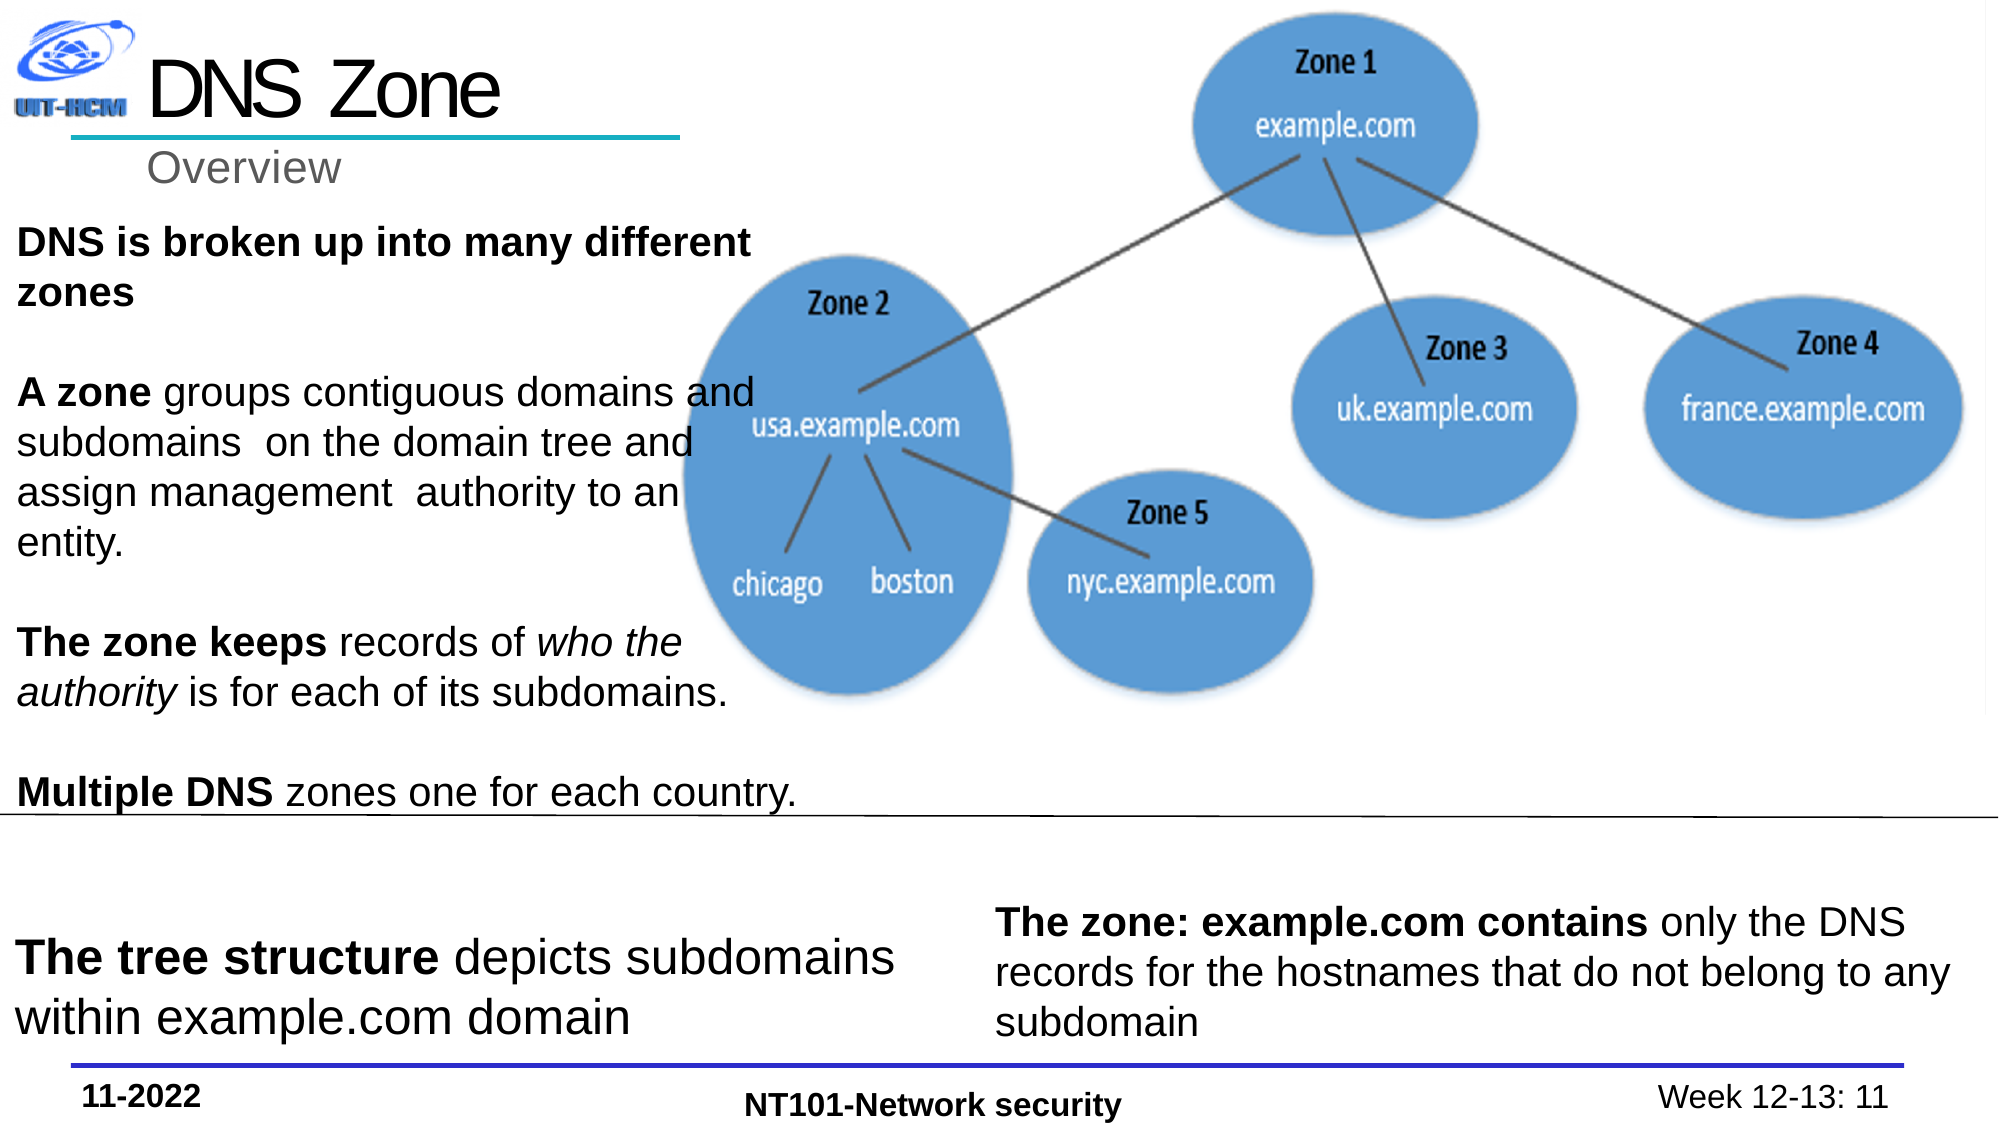

# DNS Zone
Overview
DNS is broken up into many different zones

A zone groups contiguous domains and subdomains  on the domain tree and
assign management  authority to an
entity.

The zone keeps records of who the
authority is for each of its subdomains.

Multiple DNS zones one for each country.

The zone: example.com contains only the DNS records for the hostnames that do not belong to any subdomain
The tree structure depicts subdomains within example.com domain